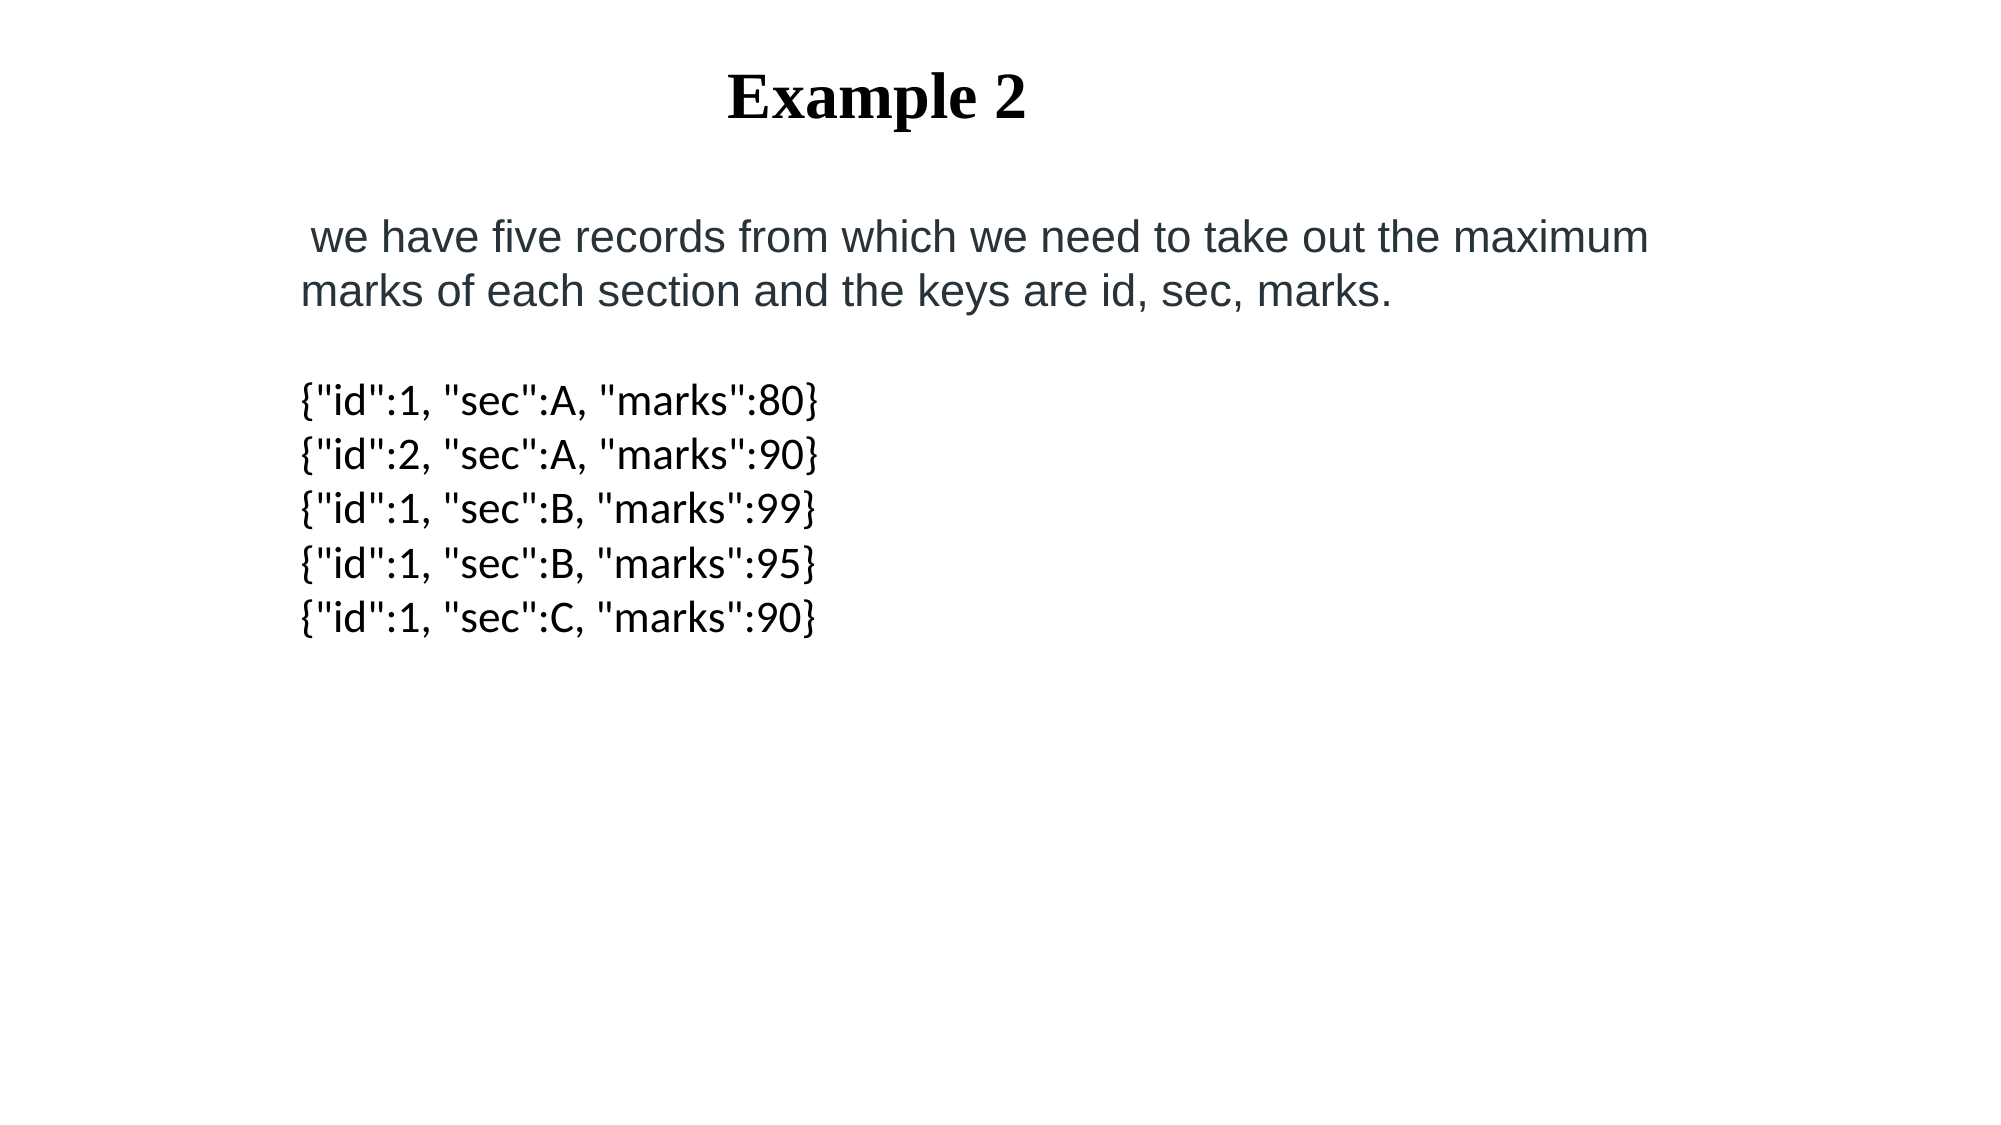

# Example 2
 we have five records from which we need to take out the maximum marks of each section and the keys are id, sec, marks.

{"id":1, "sec":A, "marks":80}
{"id":2, "sec":A, "marks":90}
{"id":1, "sec":B, "marks":99}
{"id":1, "sec":B, "marks":95}
{"id":1, "sec":C, "marks":90}